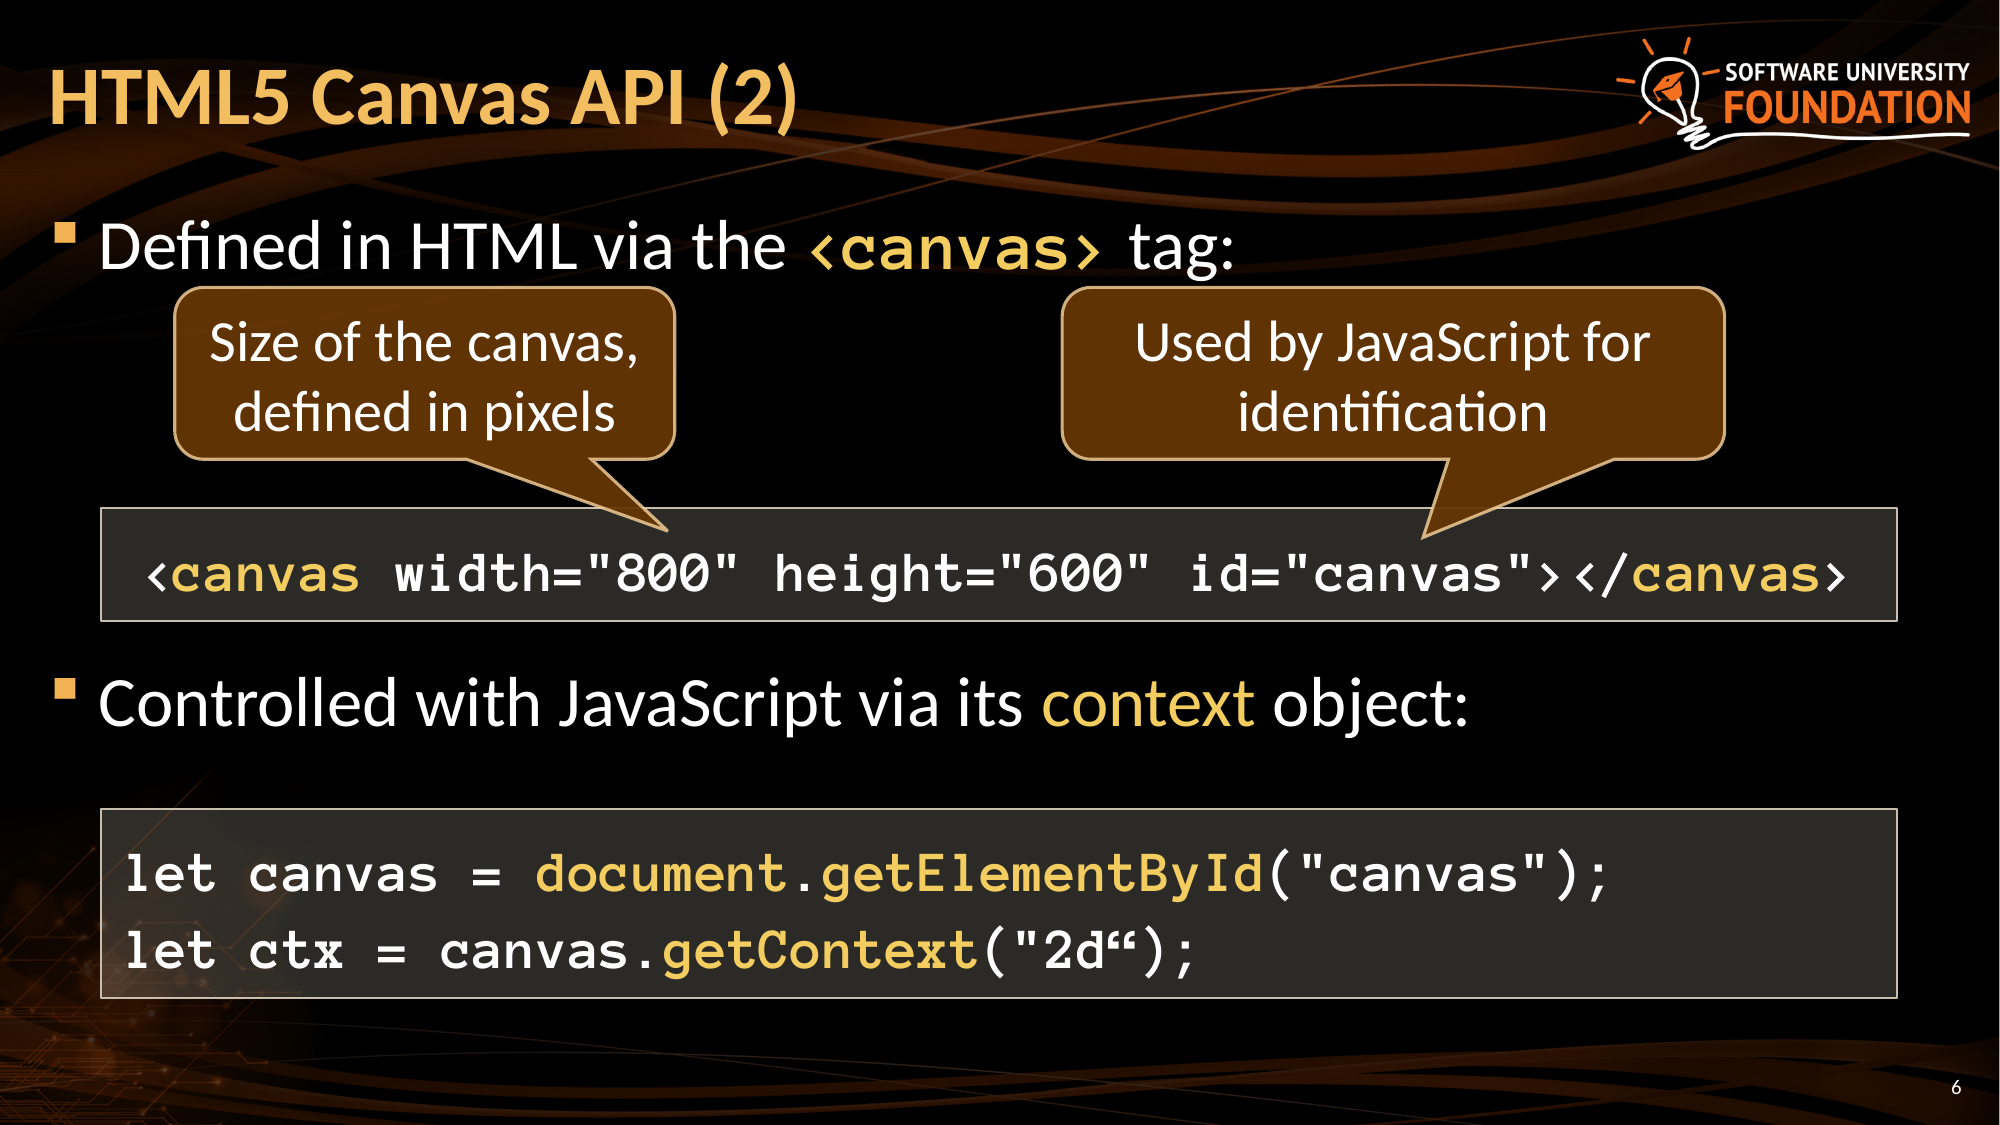

# HTML5 Canvas API (2)
Defined in HTML via the <canvas> tag:

Controlled with JavaScript via its context object:
Size of the canvas,
defined in pixels
Used by JavaScript for identification
<canvas width="800" height="600" id="canvas"></canvas>
let canvas = document.getElementById("canvas");
let ctx = canvas.getContext("2d“);
6